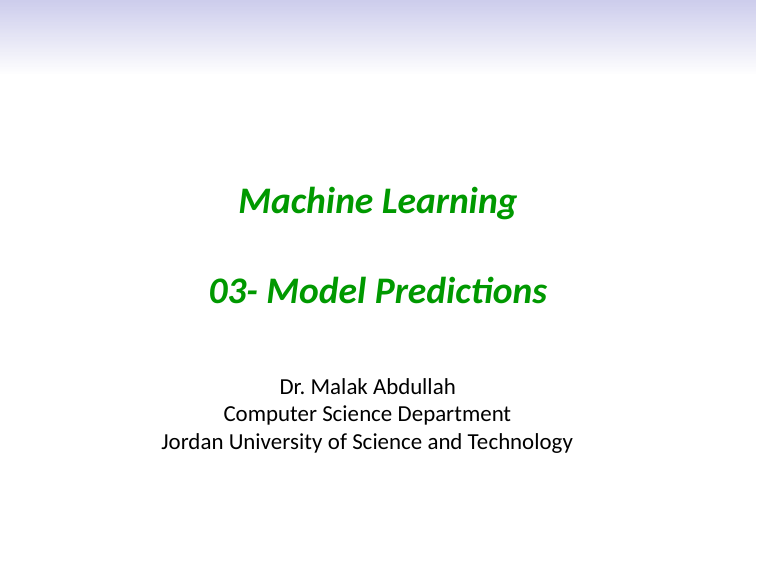

# Machine Learning 03- Model Predictions
Dr. Malak Abdullah
Computer Science Department
Jordan University of Science and Technology